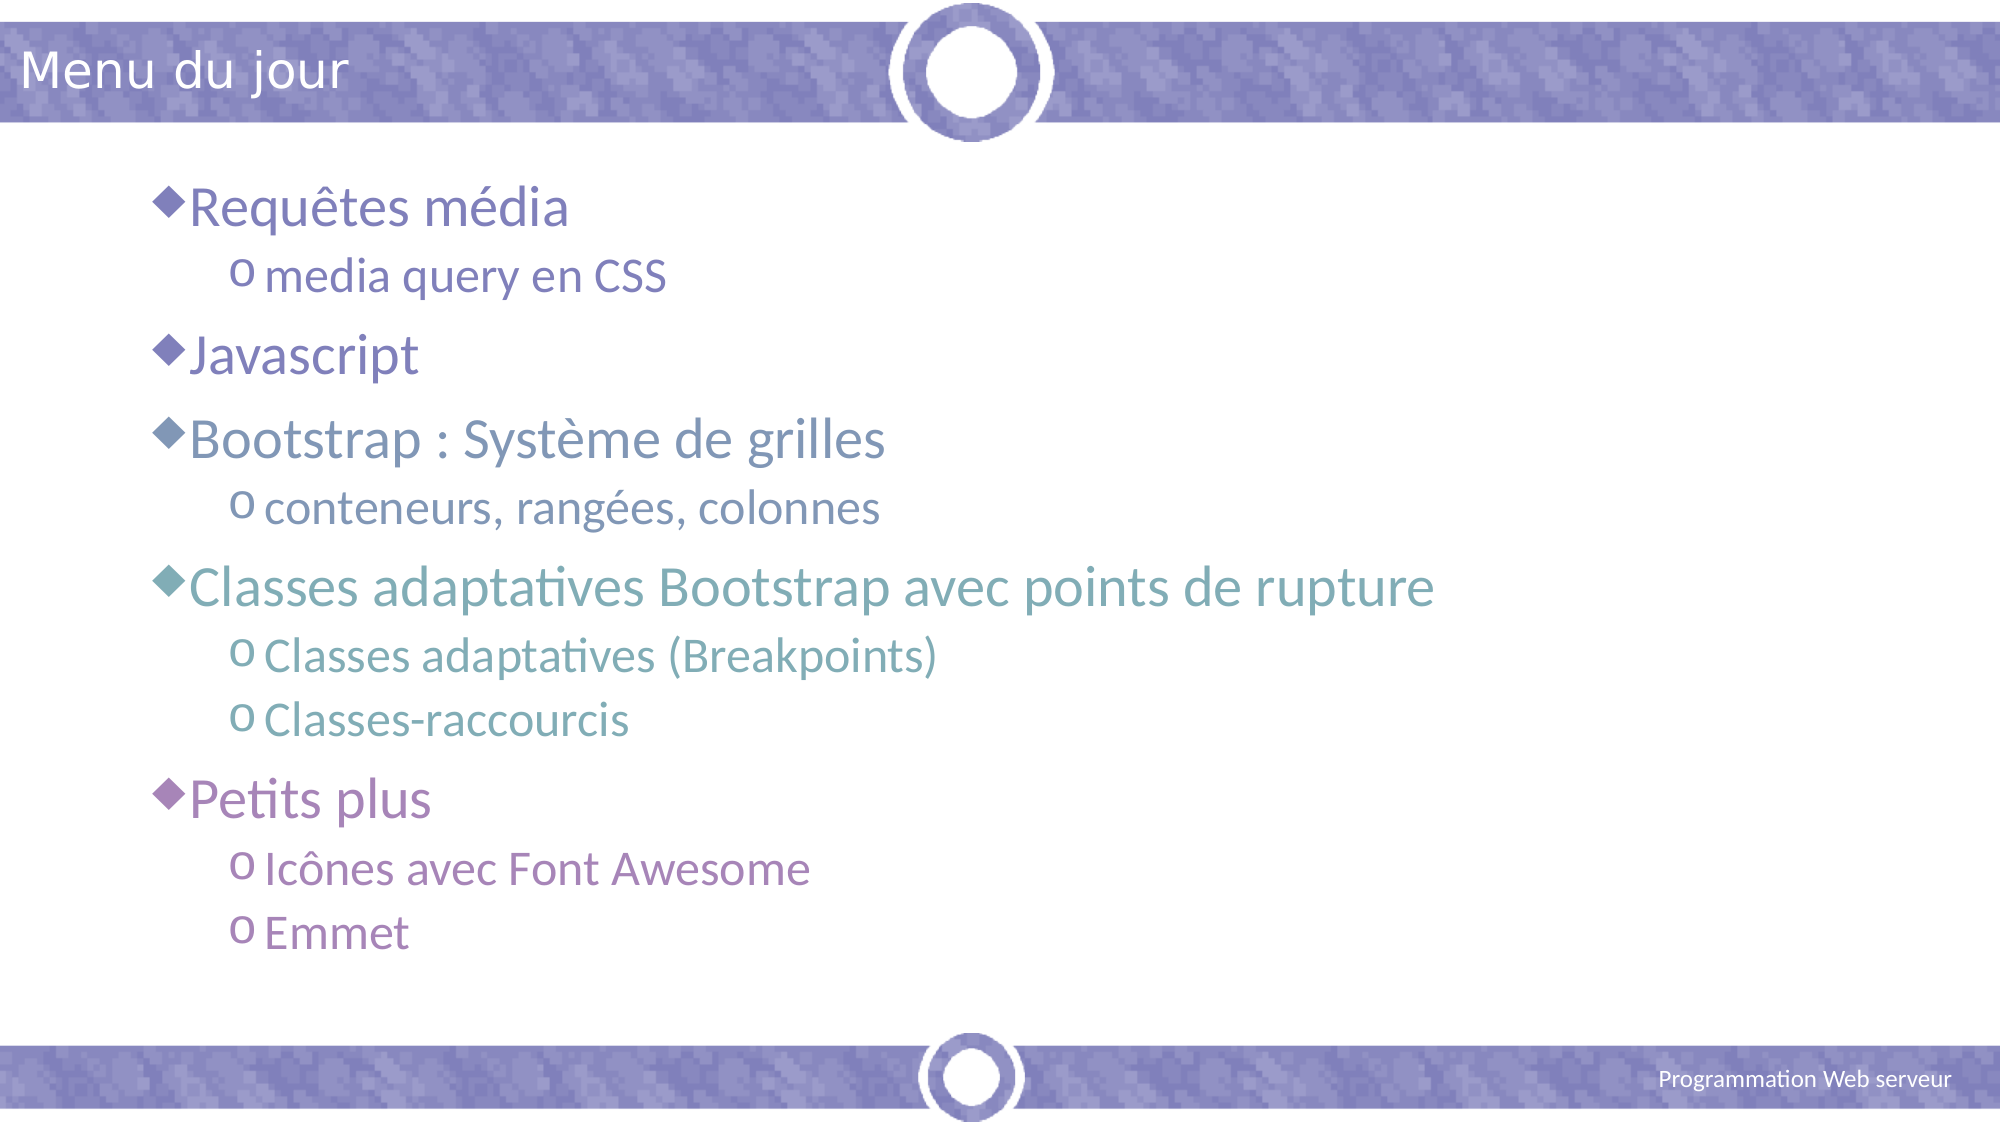

# Menu du jour
Requêtes média
media query en CSS
Javascript
Bootstrap : Système de grilles
conteneurs, rangées, colonnes
Classes adaptatives Bootstrap avec points de rupture
Classes adaptatives (Breakpoints)
Classes-raccourcis
Petits plus
Icônes avec Font Awesome
Emmet